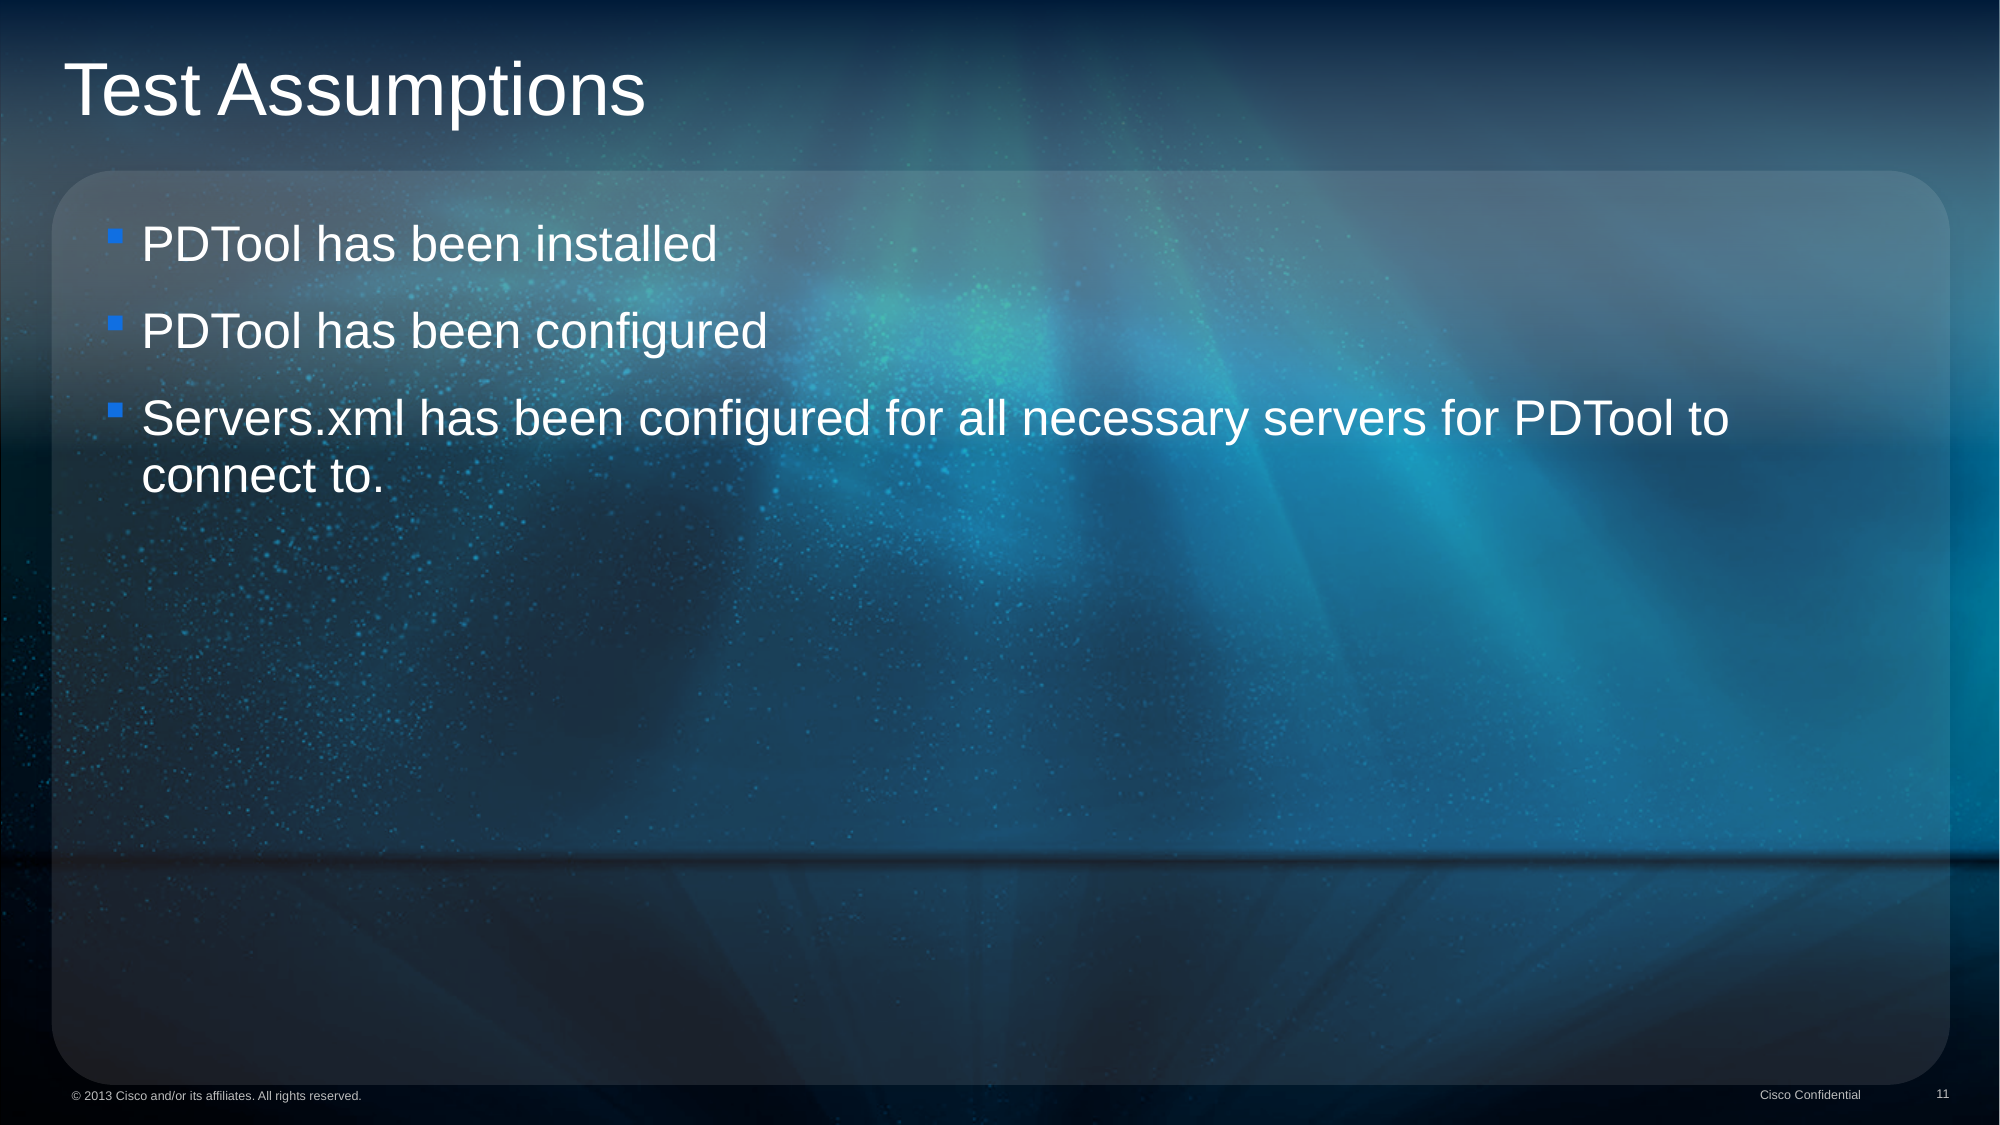

Test Assumptions

PDTool has been installed
PDTool has been configured
Servers.xml has been configured for all necessary servers for PDTool to connect to.